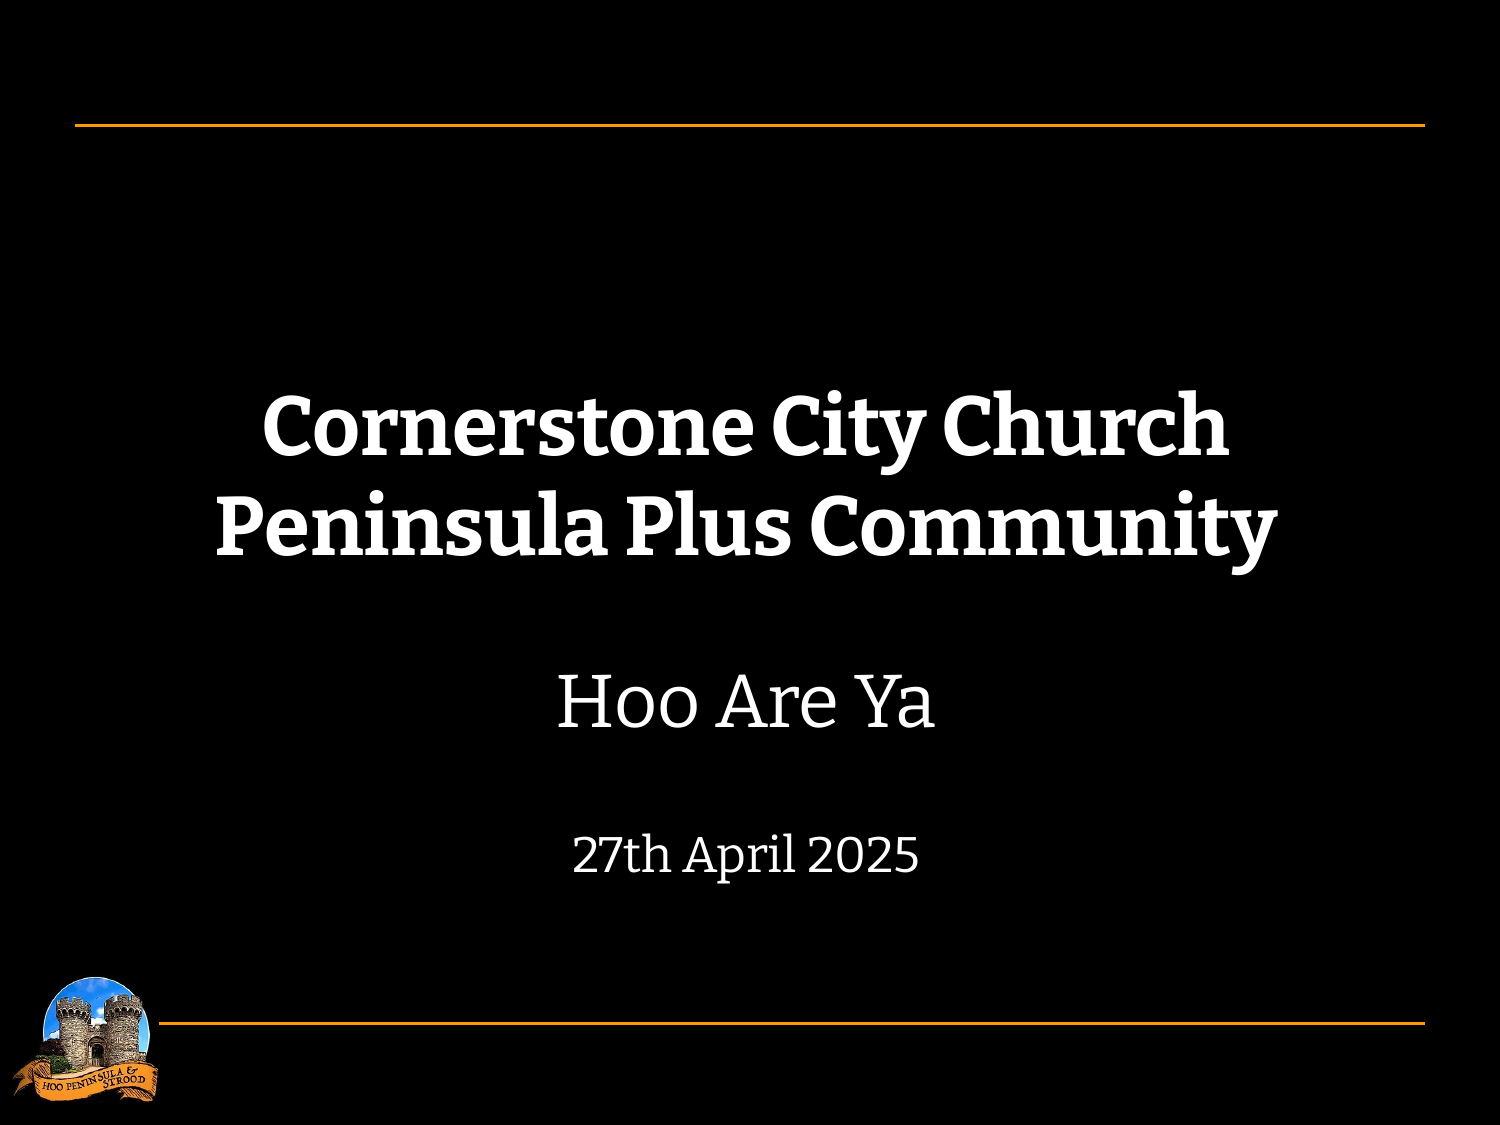

Cornerstone City Church
Peninsula Plus Community
Hoo Are Ya
27th April 2025